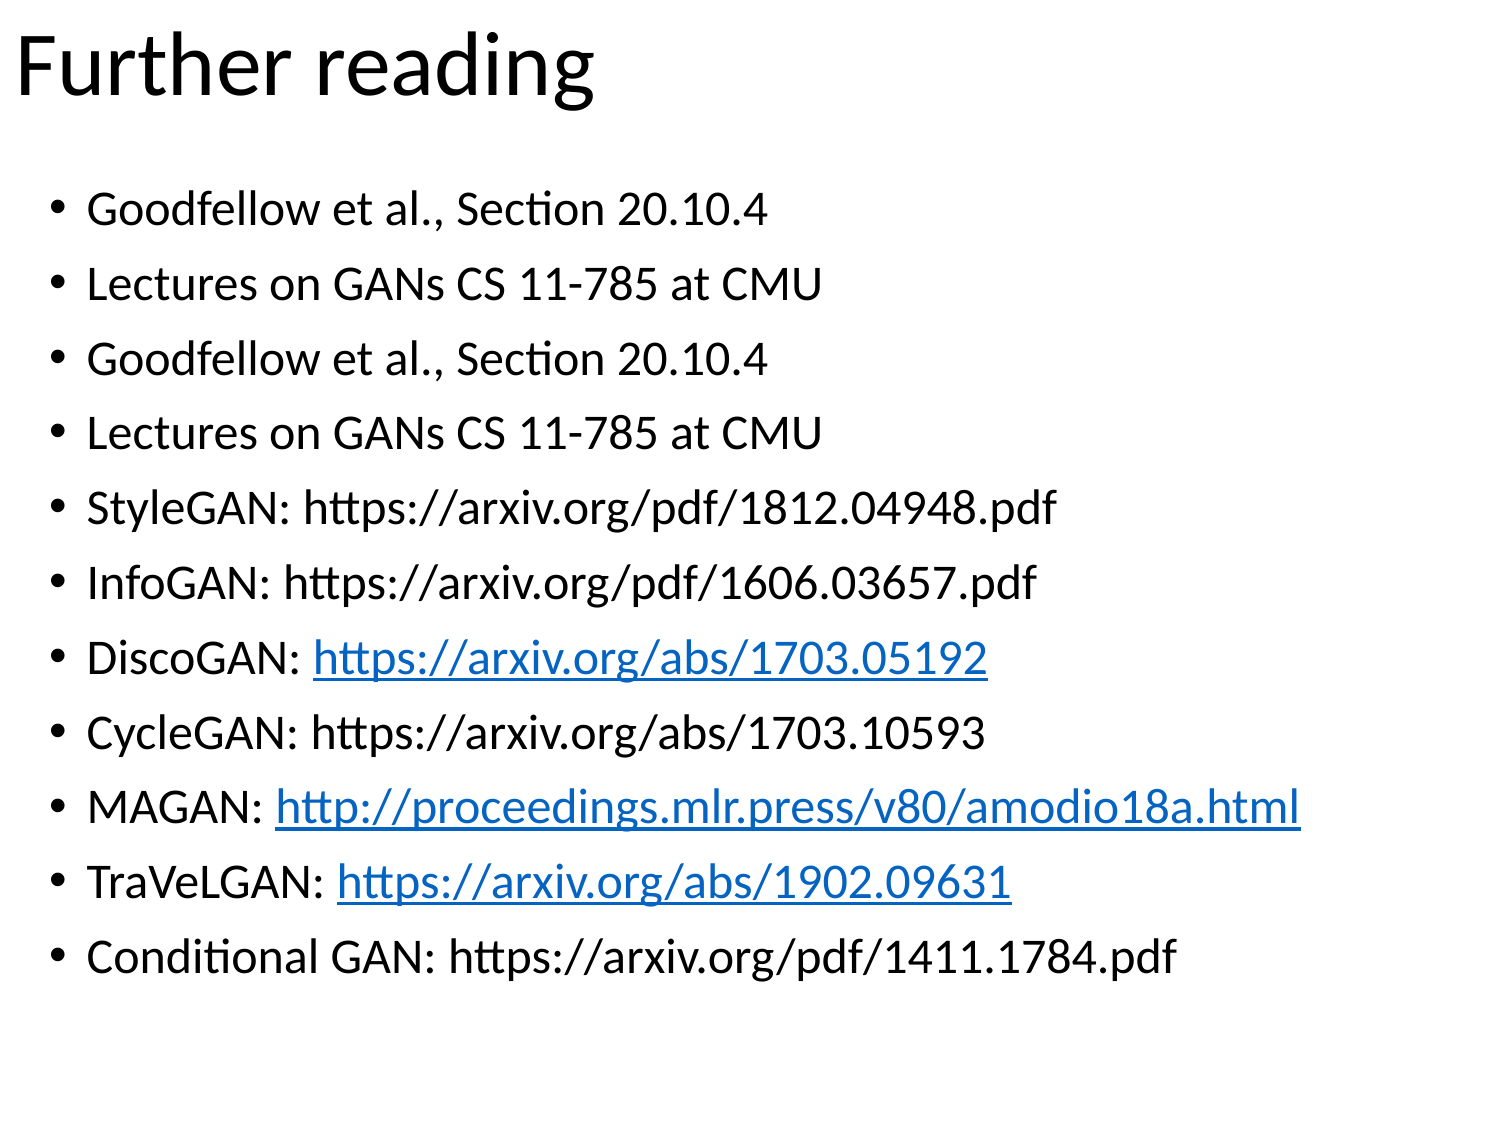

# Further reading
Goodfellow et al., Section 20.10.4
Lectures on GANs CS 11-785 at CMU
Goodfellow et al., Section 20.10.4
Lectures on GANs CS 11-785 at CMU
StyleGAN: https://arxiv.org/pdf/1812.04948.pdf
InfoGAN: https://arxiv.org/pdf/1606.03657.pdf
DiscoGAN: https://arxiv.org/abs/1703.05192
CycleGAN: https://arxiv.org/abs/1703.10593
MAGAN: http://proceedings.mlr.press/v80/amodio18a.html
TraVeLGAN: https://arxiv.org/abs/1902.09631
Conditional GAN: https://arxiv.org/pdf/1411.1784.pdf